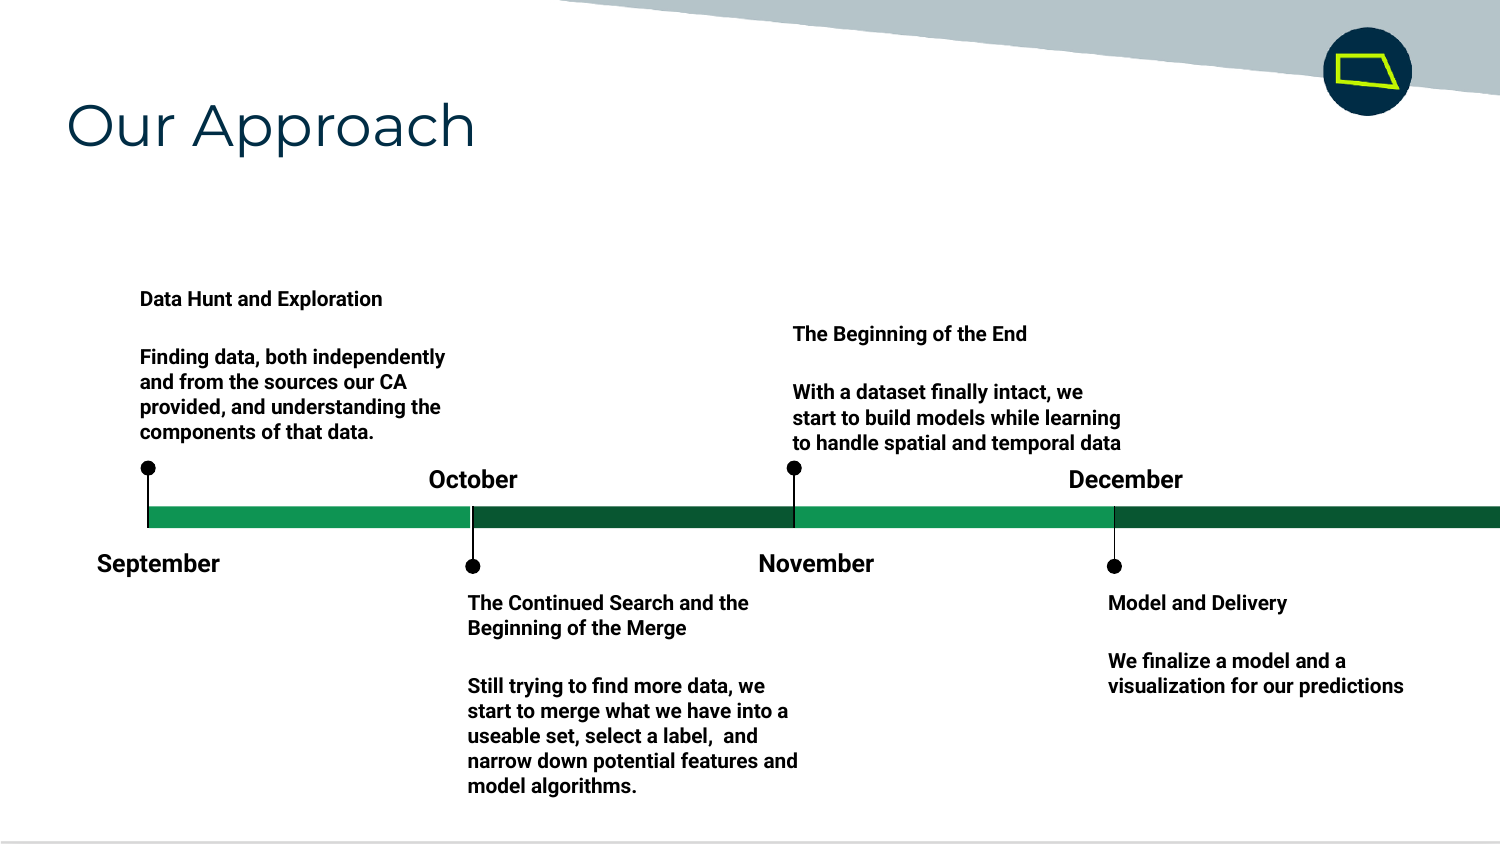

Our Approach
Data Hunt and Exploration
Finding data, both independently and from the sources our CA provided, and understanding the components of that data.

September

The Beginning of the End
With a dataset finally intact, we start to build models while learning to handle spatial and temporal data

November

October

The Continued Search and the Beginning of the Merge
Still trying to find more data, we start to merge what we have into a useable set, select a label,  and narrow down potential features and model algorithms.

December

Model and Delivery
We finalize a model and a visualization for our predictions